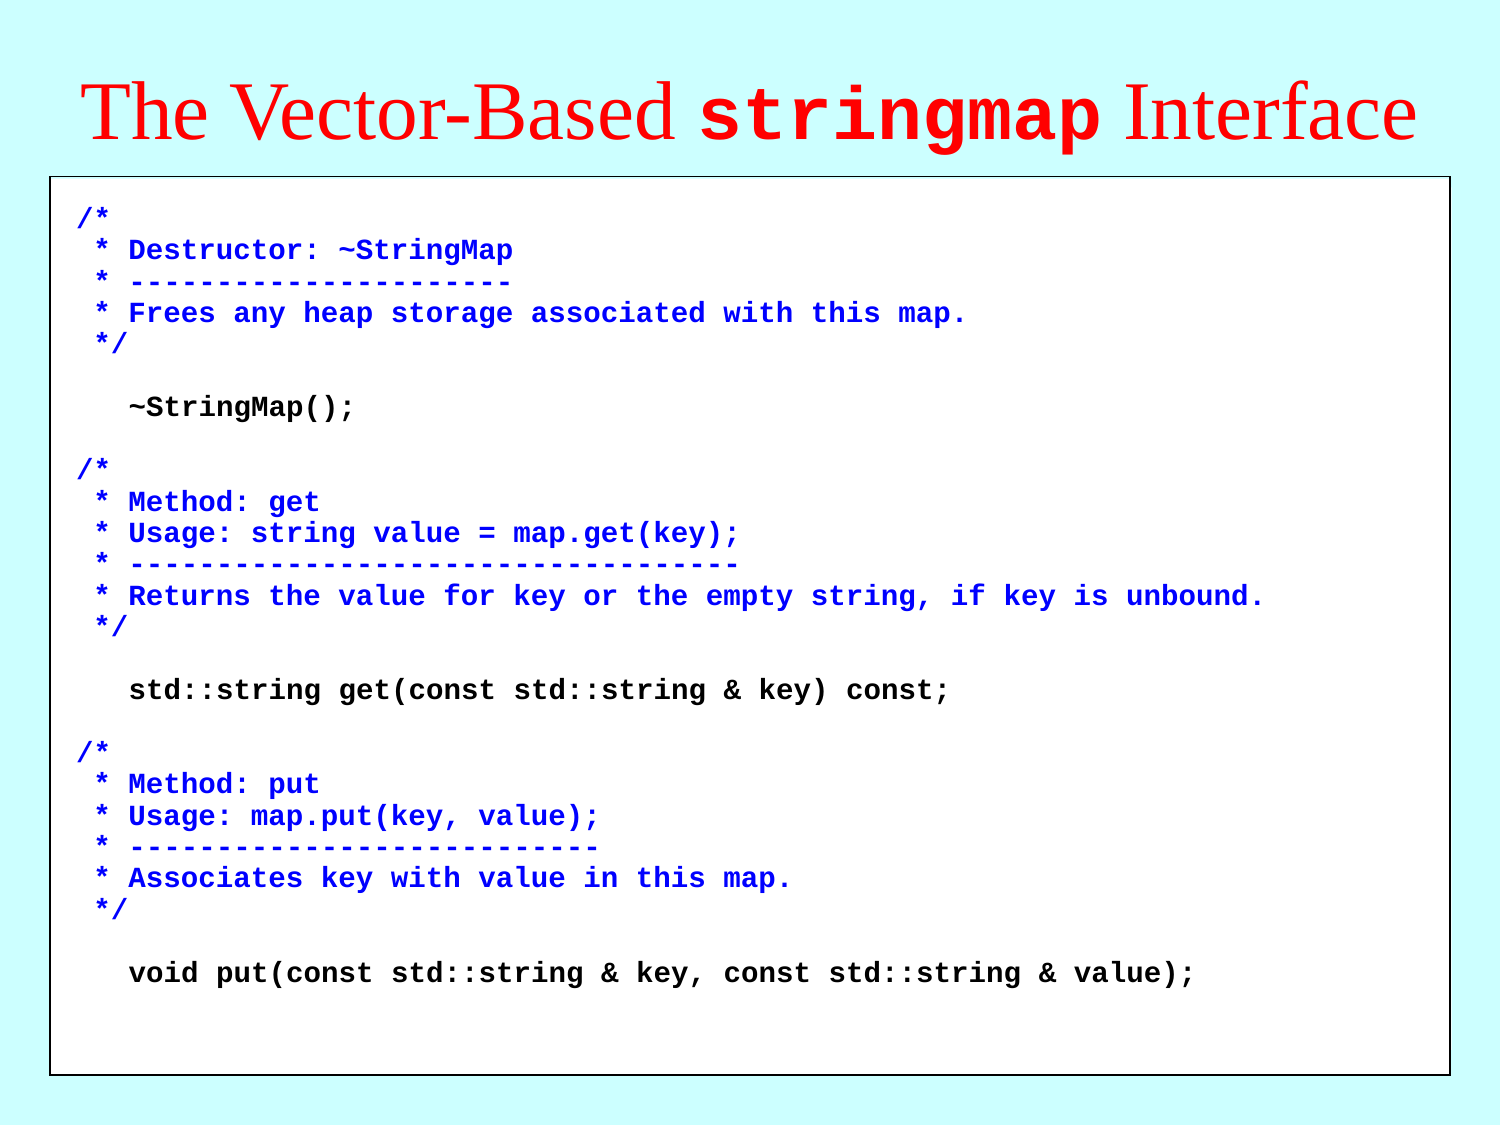

# The Vector-Based stringmap Interface

/*
 * Destructor: ~StringMap
 * ----------------------
 * Frees any heap storage associated with this map.
 */

   ~StringMap();

/*
 * Method: get
 * Usage: string value = map.get(key);
 * -----------------------------------
 * Returns the value for key or the empty string, if key is unbound.
 */

   std::string get(const std::string & key) const;

/*
 * Method: put
 * Usage: map.put(key, value);
 * ---------------------------
 * Associates key with value in this map.
 */

   void put(const std::string & key, const std::string & value);
/*
 * File: stringmap.h
 * -----------------
 * This interface exports the StringMap class, which maintains a collection
 * of key/value pairs, both of which are of type string.  These slides
 * further simplify the interface by including only the methods get, put,
 * and containsKey.
 */

#ifndef _hashmap_h
#define _hashmap_h

#include <string>

class StringMap {

public:

/*
 * Constructor: StringMap
 * Usage: StringMap map;
 * ---------------------
 * Initializes a new empty StringMap.
 */

   StringMap();